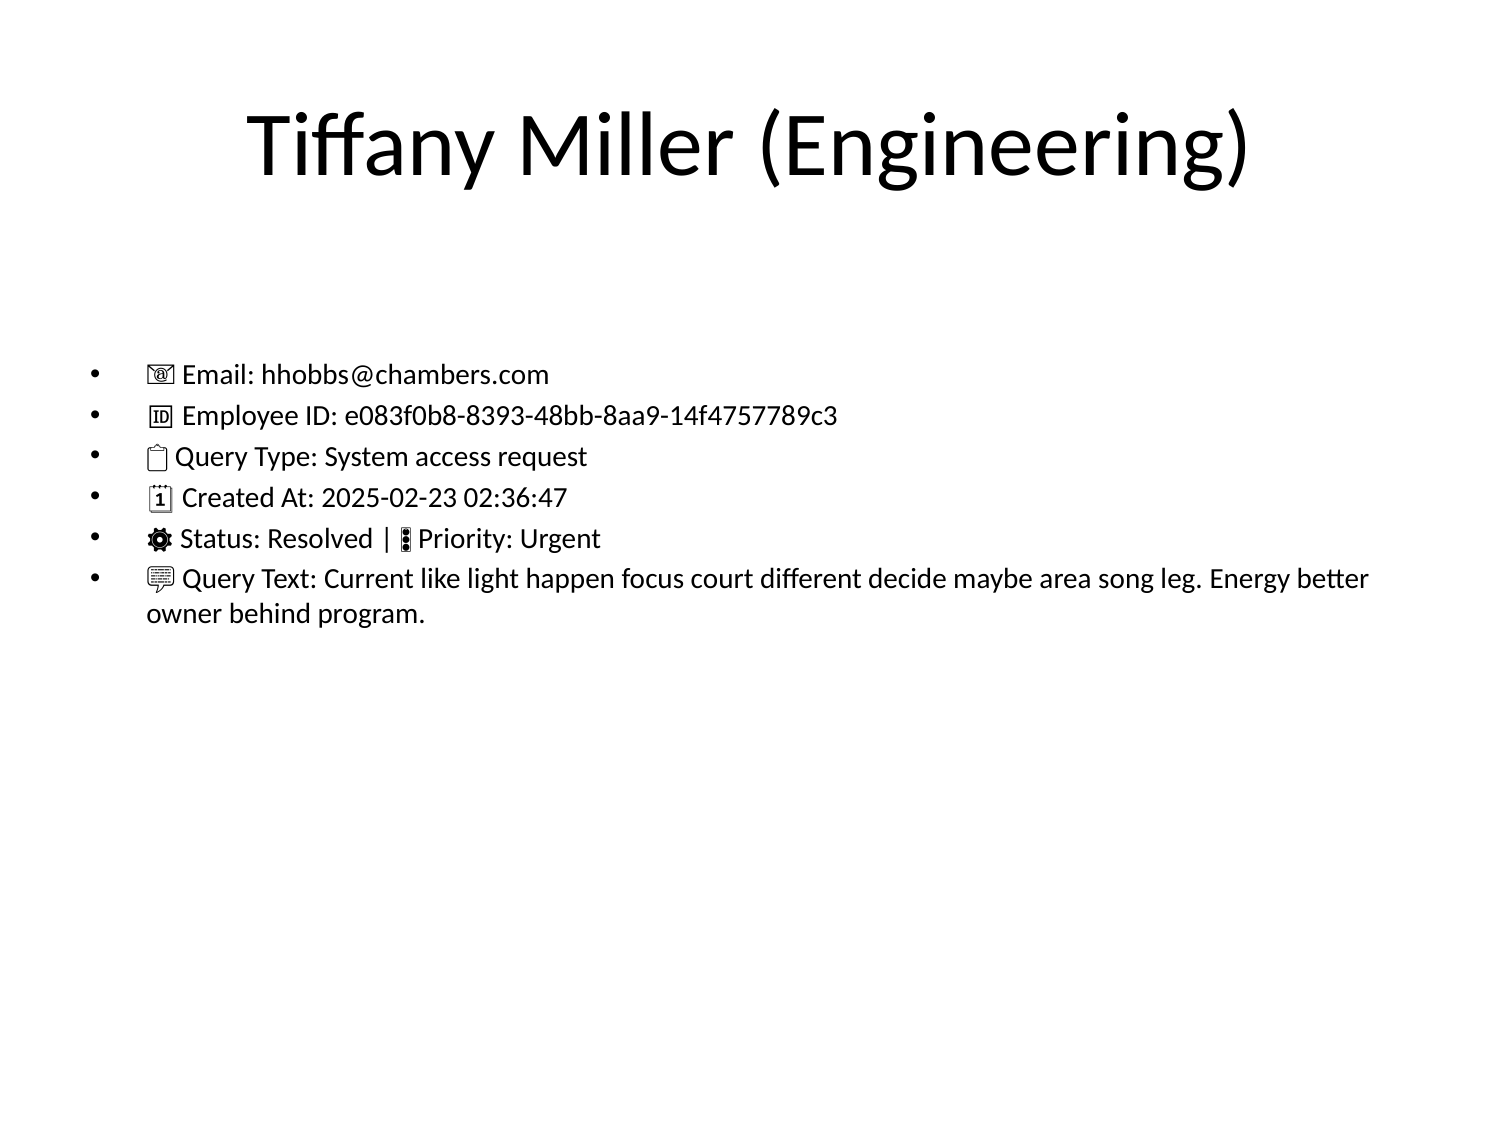

# Tiffany Miller (Engineering)

📧 Email: hhobbs@chambers.com
🆔 Employee ID: e083f0b8-8393-48bb-8aa9-14f4757789c3
📋 Query Type: System access request
🗓 Created At: 2025-02-23 02:36:47
⚙ Status: Resolved | 🚦 Priority: Urgent
💬 Query Text: Current like light happen focus court different decide maybe area song leg. Energy better owner behind program.